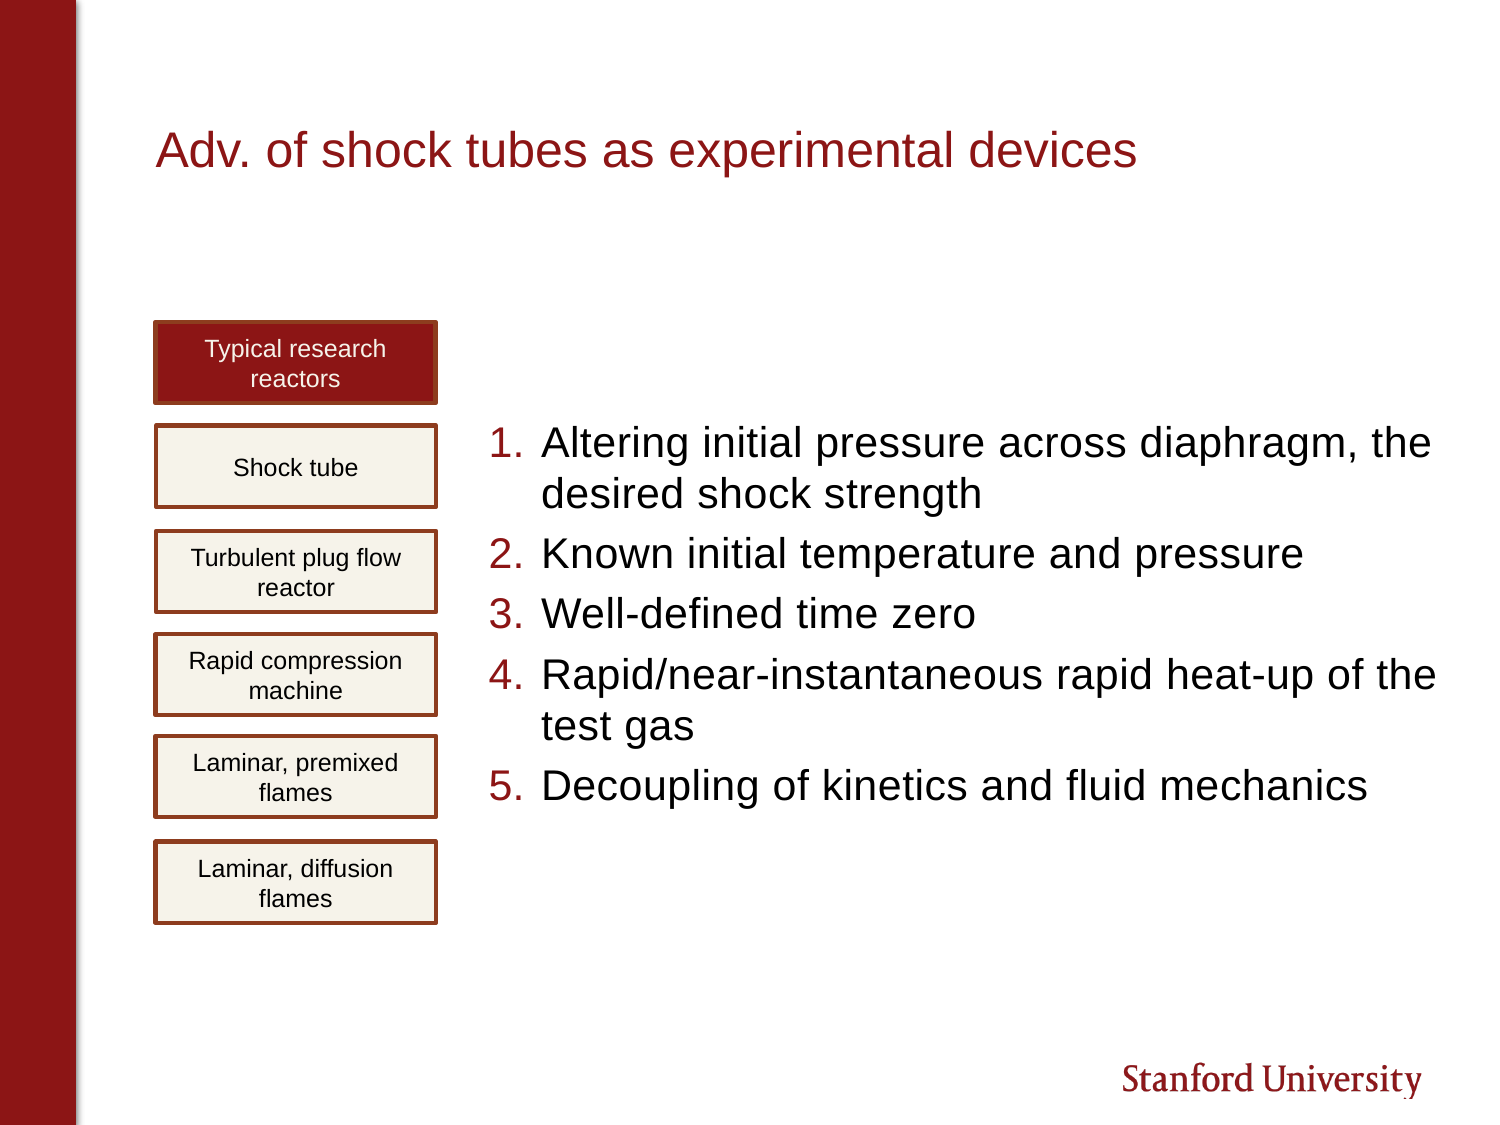

# Adv. of shock tubes as experimental devices
Typical research reactors
Altering initial pressure across diaphragm, the desired shock strength
Known initial temperature and pressure
Well-defined time zero
Rapid/near-instantaneous rapid heat-up of the test gas
Decoupling of kinetics and fluid mechanics

Shock tube
Turbulent plug flow reactor
Rapid compression machine
Laminar, premixed flames
Laminar, diffusion flames